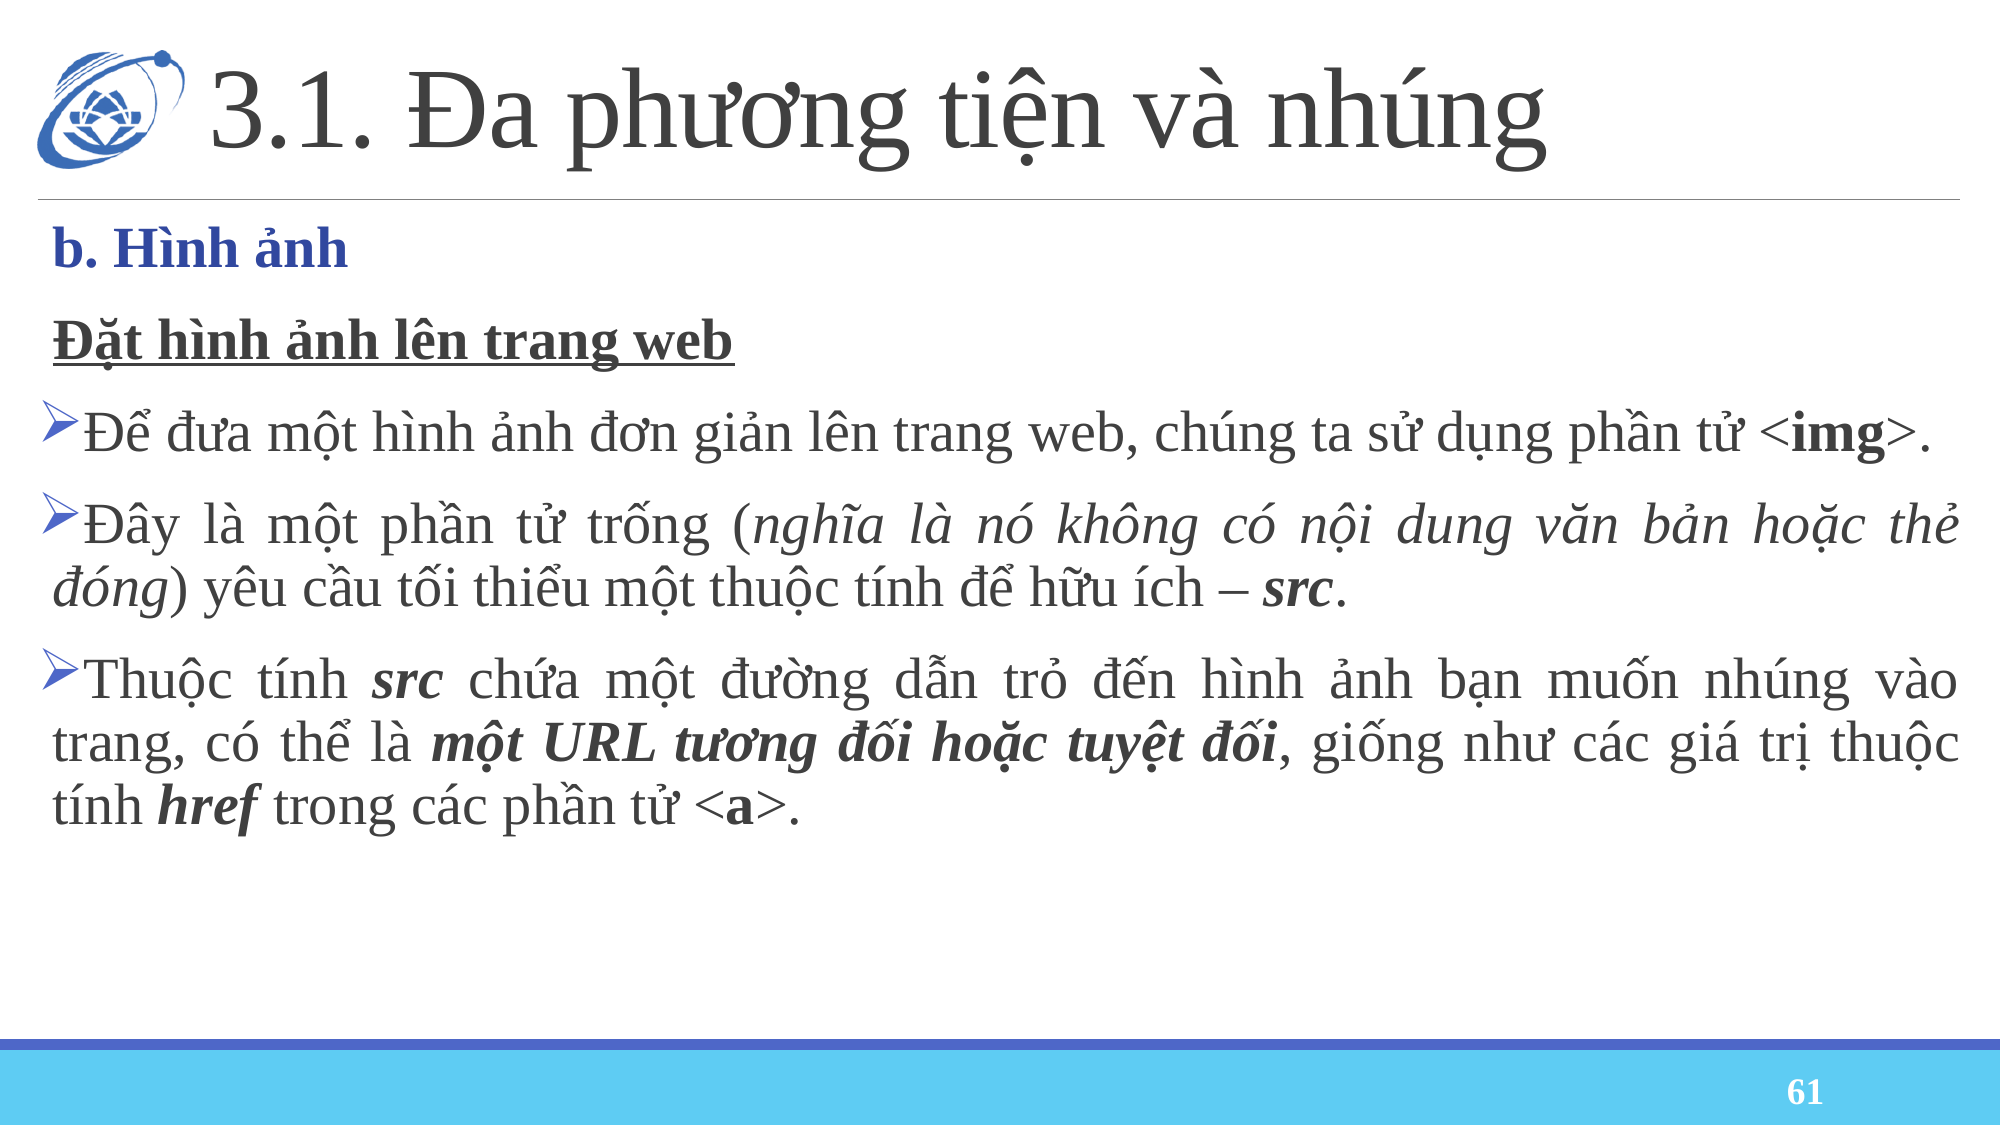

# 3.1. Đa phương tiện và nhúng
b. Hình ảnh
Đặt hình ảnh lên trang web
Để đưa một hình ảnh đơn giản lên trang web, chúng ta sử dụng phần tử <img>.
Đây là một phần tử trống (nghĩa là nó không có nội dung văn bản hoặc thẻ đóng) yêu cầu tối thiểu một thuộc tính để hữu ích – src.
Thuộc tính src chứa một đường dẫn trỏ đến hình ảnh bạn muốn nhúng vào trang, có thể là một URL tương đối hoặc tuyệt đối, giống như các giá trị thuộc tính href trong các phần tử <a>.
61